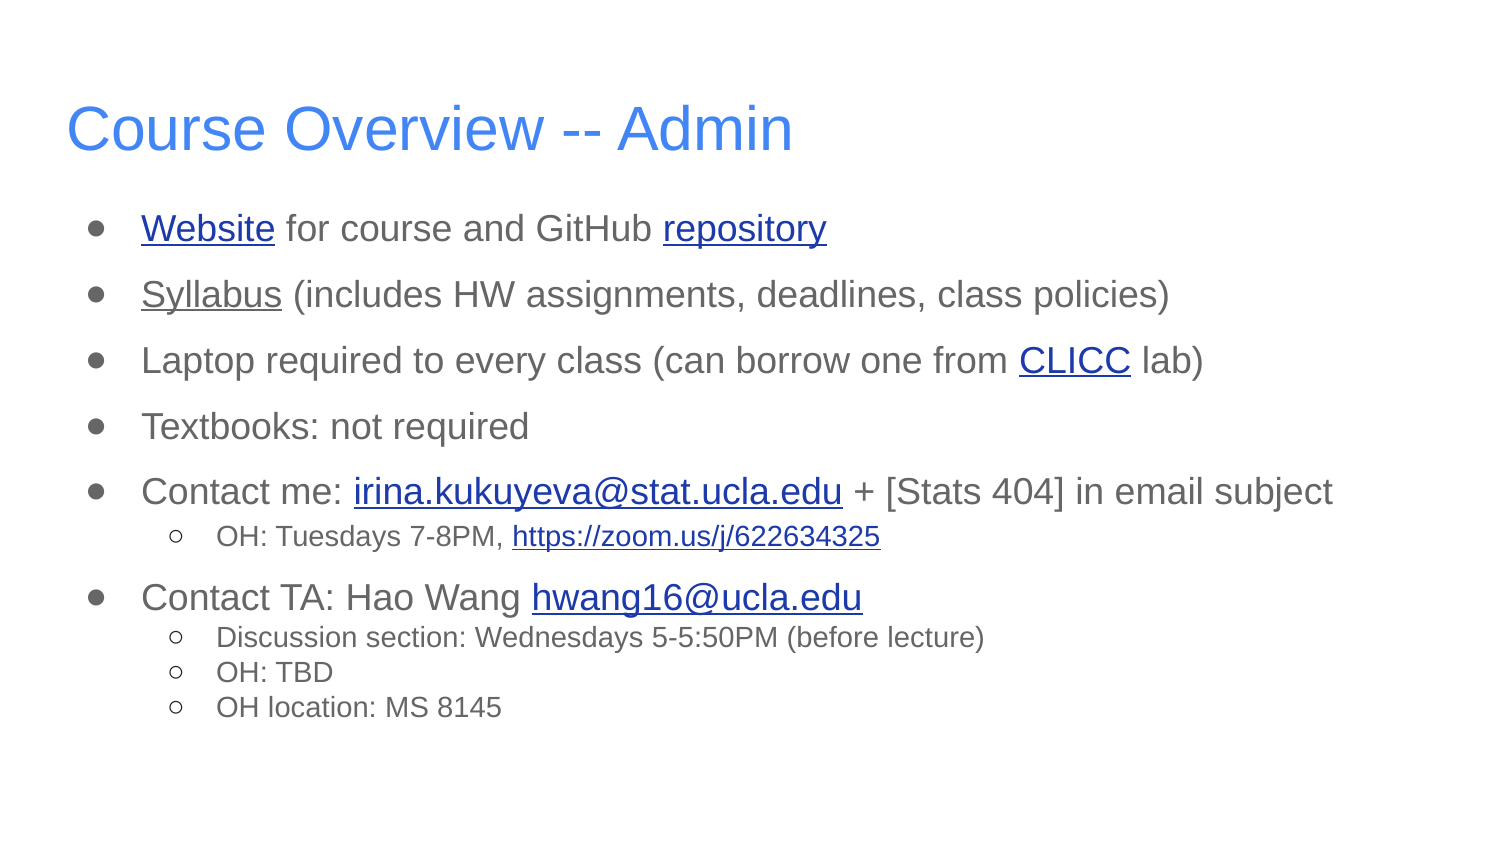

# Course Overview -- Admin
Website for course and GitHub repository
Syllabus (includes HW assignments, deadlines, class policies)
Laptop required to every class (can borrow one from CLICC lab)
Textbooks: not required
Contact me: irina.kukuyeva@stat.ucla.edu + [Stats 404] in email subject
OH: Tuesdays 7-8PM, https://zoom.us/j/622634325
Contact TA: Hao Wang hwang16@ucla.edu
Discussion section: Wednesdays 5-5:50PM (before lecture)
OH: TBD
OH location: MS 8145